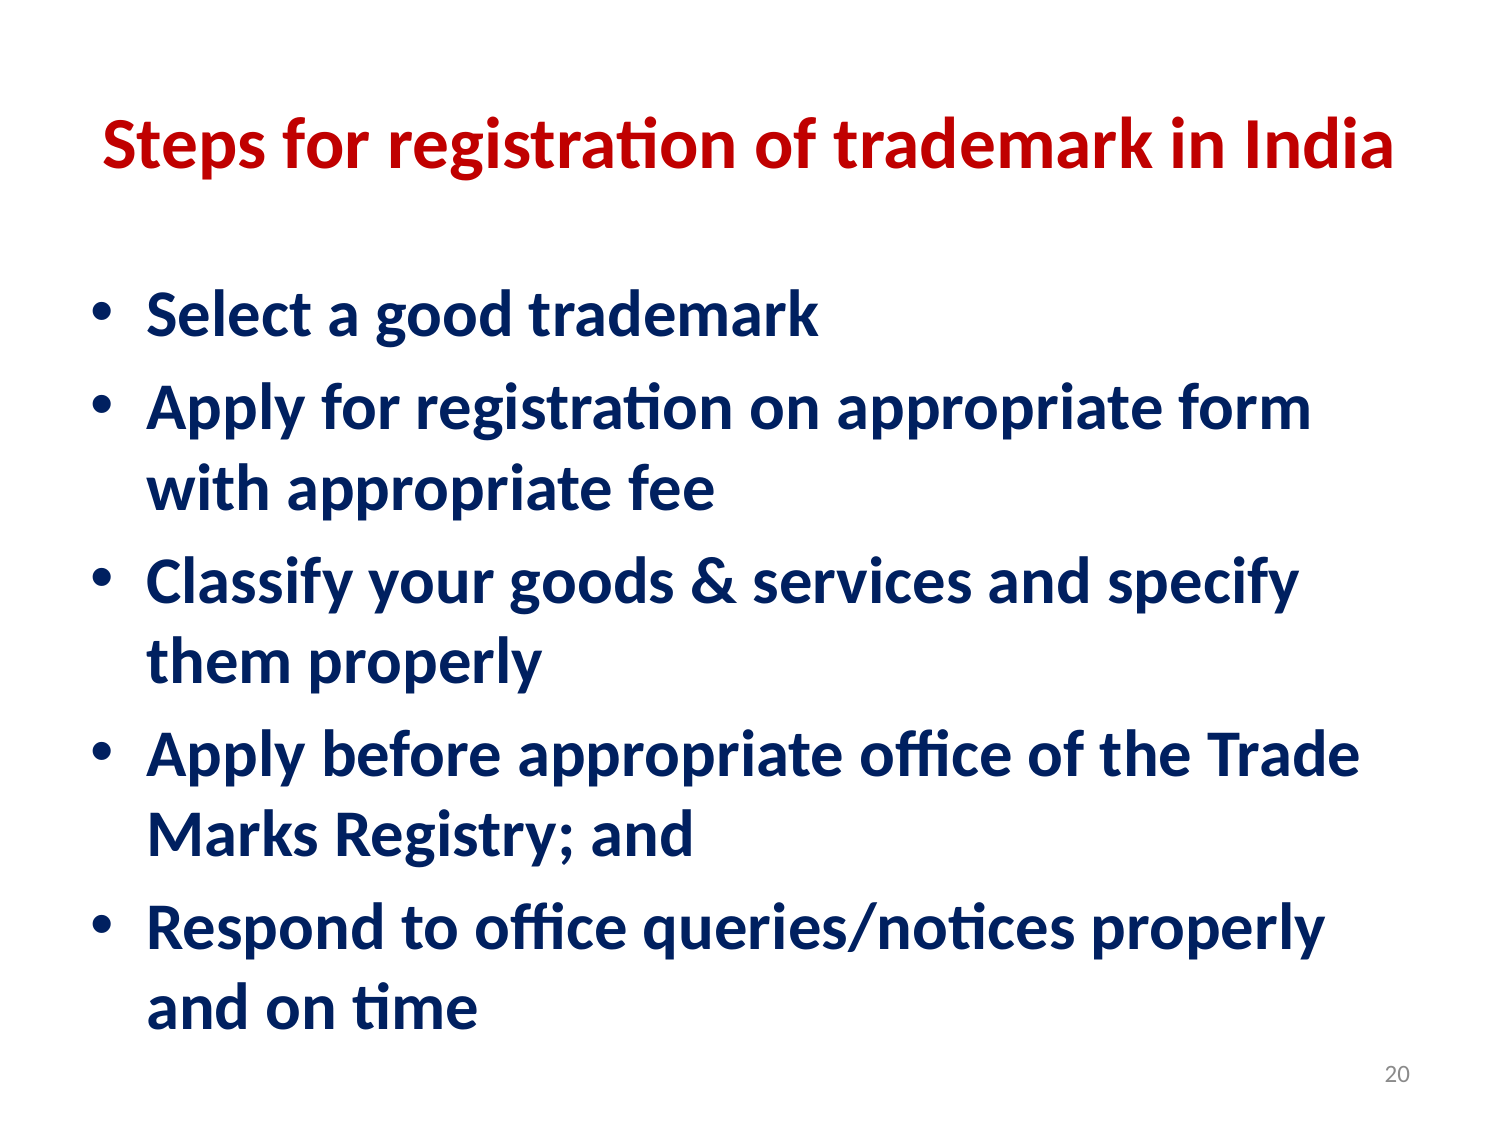

# Steps for registration of trademark in India
Select a good trademark
Apply for registration on appropriate form with appropriate fee
Classify your goods & services and specify them properly
Apply before appropriate office of the Trade Marks Registry; and
Respond to office queries/notices properly and on time

20